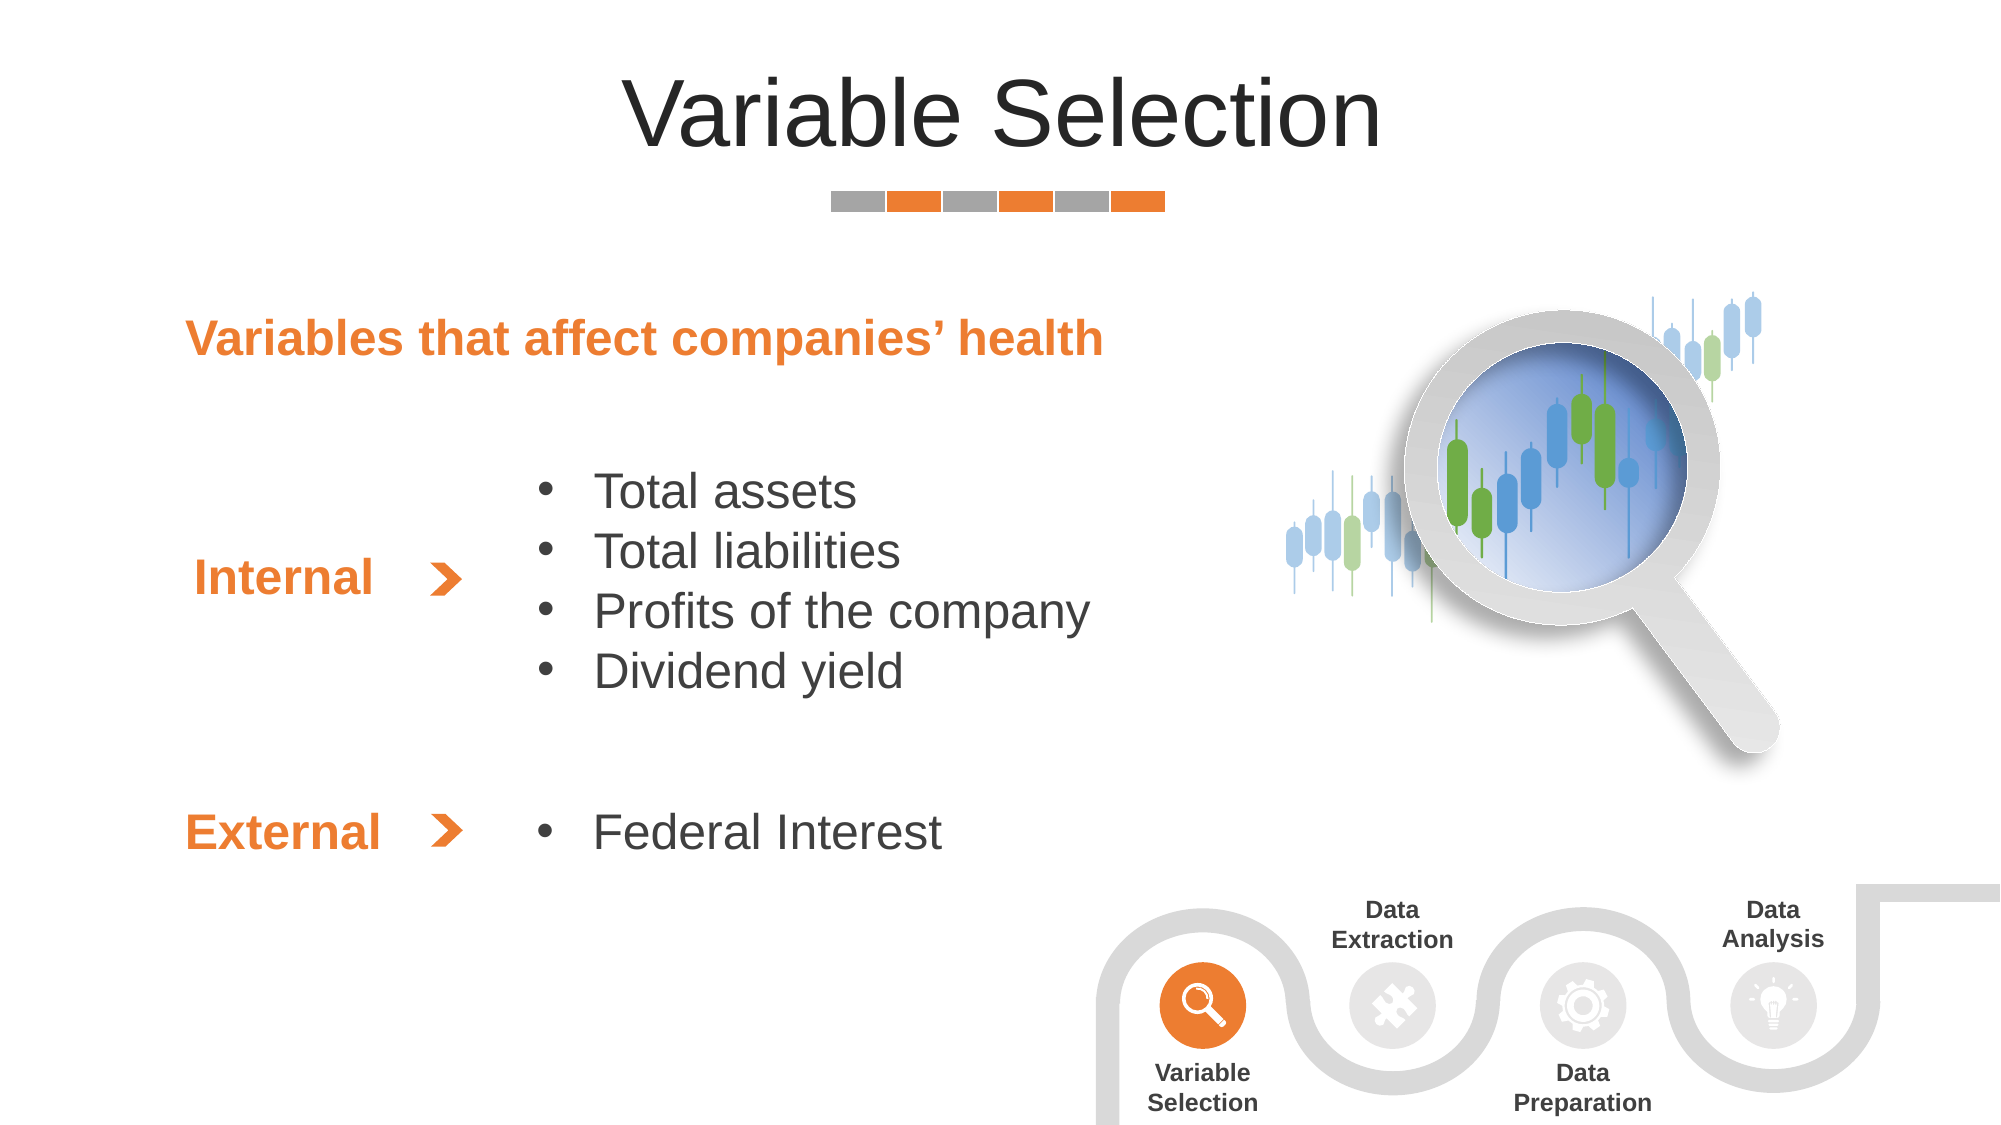

Variable Selection

Variables that affect companies’ health
Total assets
Total liabilities
Profits of the company
Dividend yield
Internal

Federal Interest
External

Data Analysis

Data Extraction

Data Preparation

Variable Selection